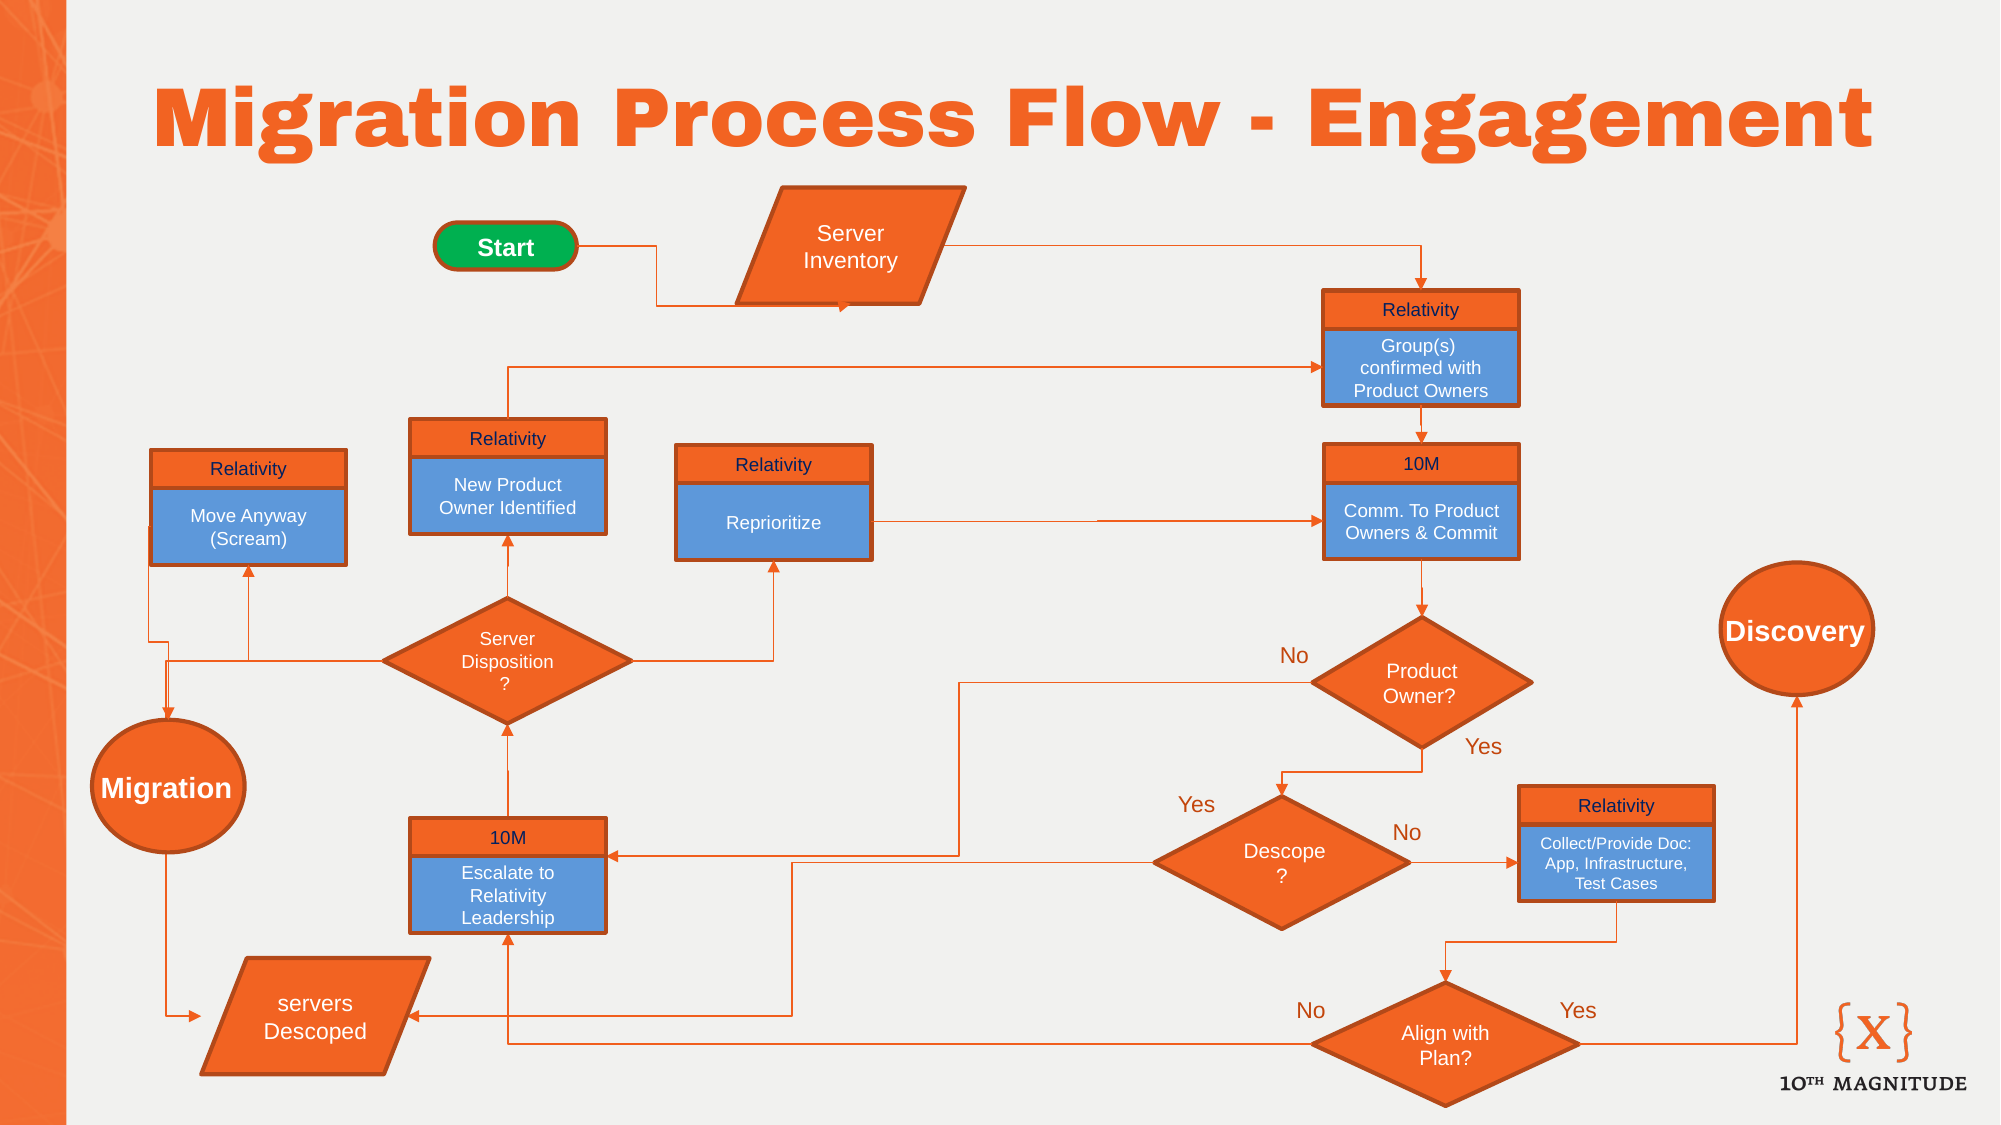

# Migration Process Flow - Engagement
Server Inventory
Start
Relativity
Group(s)
confirmed with Product Owners
Relativity
New Product Owner Identified
10M
Comm. To Product Owners & Commit
Relativity
Reprioritize
Relativity
Move Anyway
(Scream)

Discovery
Server
Disposition?
Product Owner?
No

Migration
Yes
Yes
Relativity
Collect/Provide Doc:
App, Infrastructure, Test Cases
 Descope?
No
10M
Escalate to Relativity
Leadership
servers Descoped
Align with
 Plan?
No
Yes